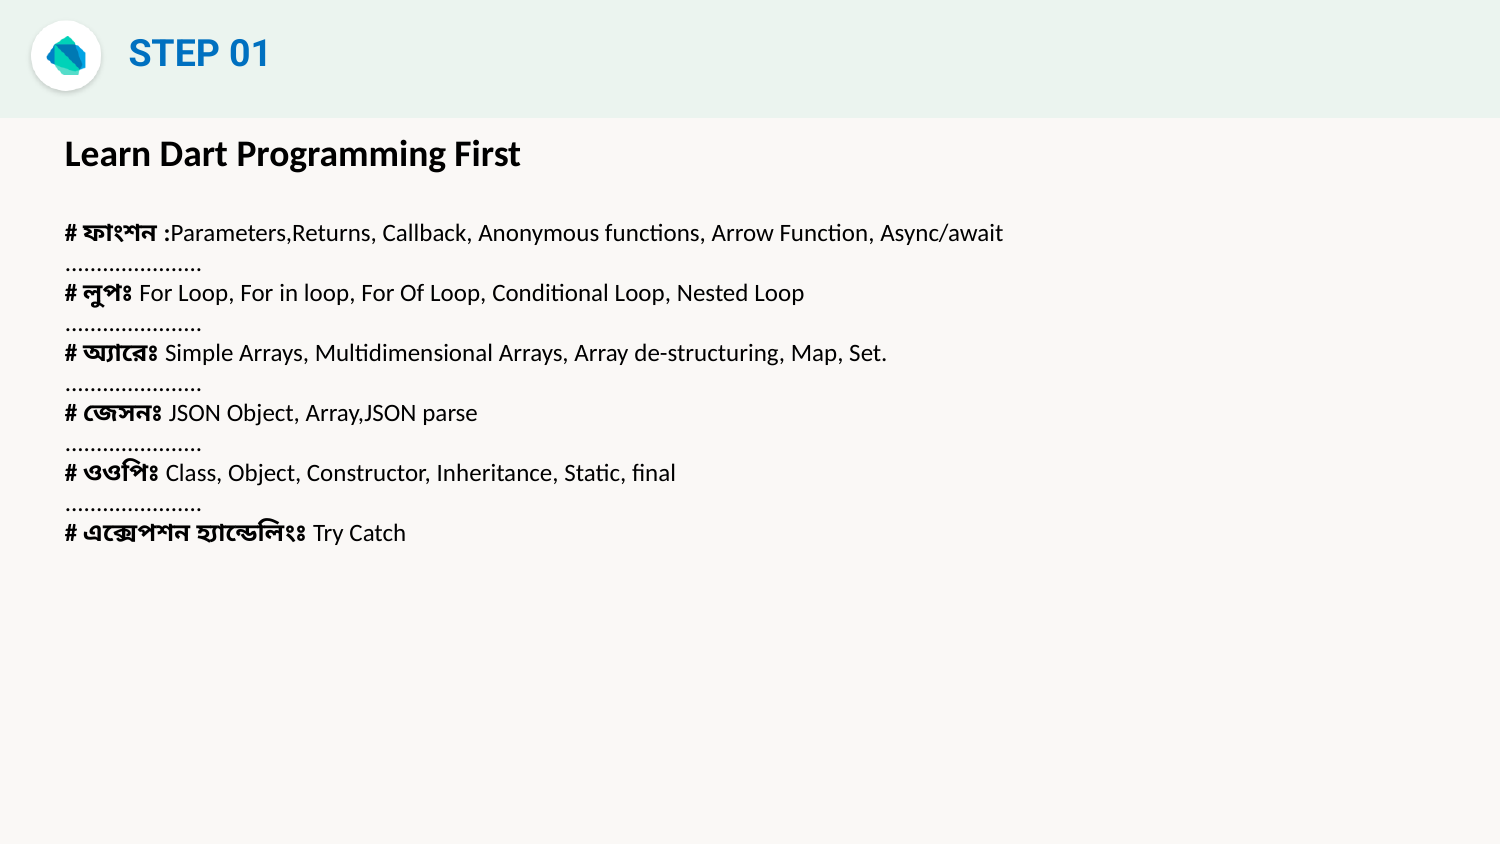

STEP 01
Learn Dart Programming First
# ফাংশন :Parameters,Returns, Callback, Anonymous functions, Arrow Function, Async/await
......................
# লুপঃ For Loop, For in loop, For Of Loop, Conditional Loop, Nested Loop
......................
# অ্যারেঃ Simple Arrays, Multidimensional Arrays, Array de-structuring, Map, Set.
......................
# জেসনঃ JSON Object, Array,JSON parse
......................
# ওওপিঃ Class, Object, Constructor, Inheritance, Static, final
......................
# এক্সেপশন হ্যান্ডেলিংঃ Try Catch